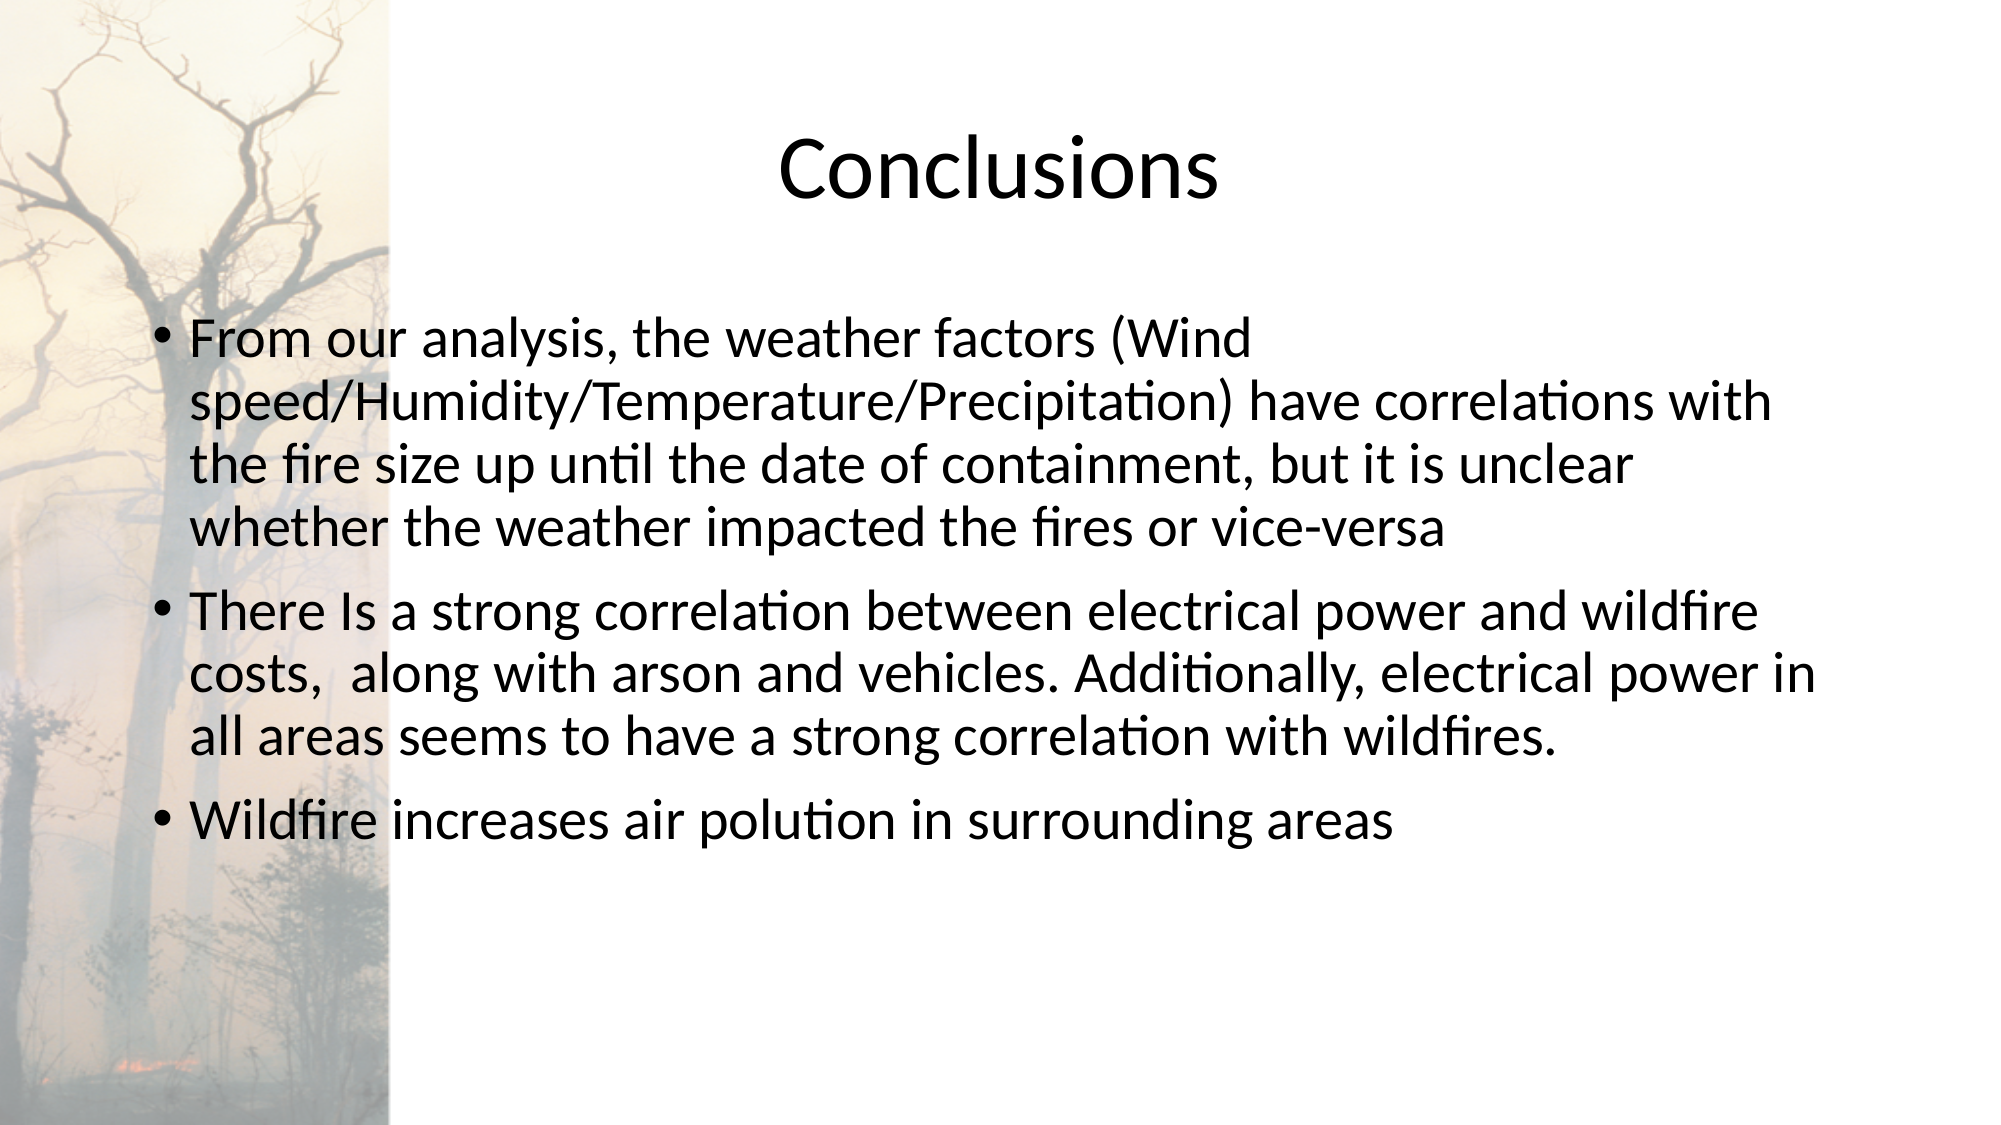

# Conclusions
From our analysis, the weather factors (Wind speed/Humidity/Temperature/Precipitation) have correlations with the fire size up until the date of containment, but it is unclear whether the weather impacted the fires or vice-versa
There Is a strong correlation between electrical power and wildfire costs,  along with arson and vehicles. Additionally, electrical power in all areas seems to have a strong correlation with wildfires.
Wildfire increases air polution in surrounding areas